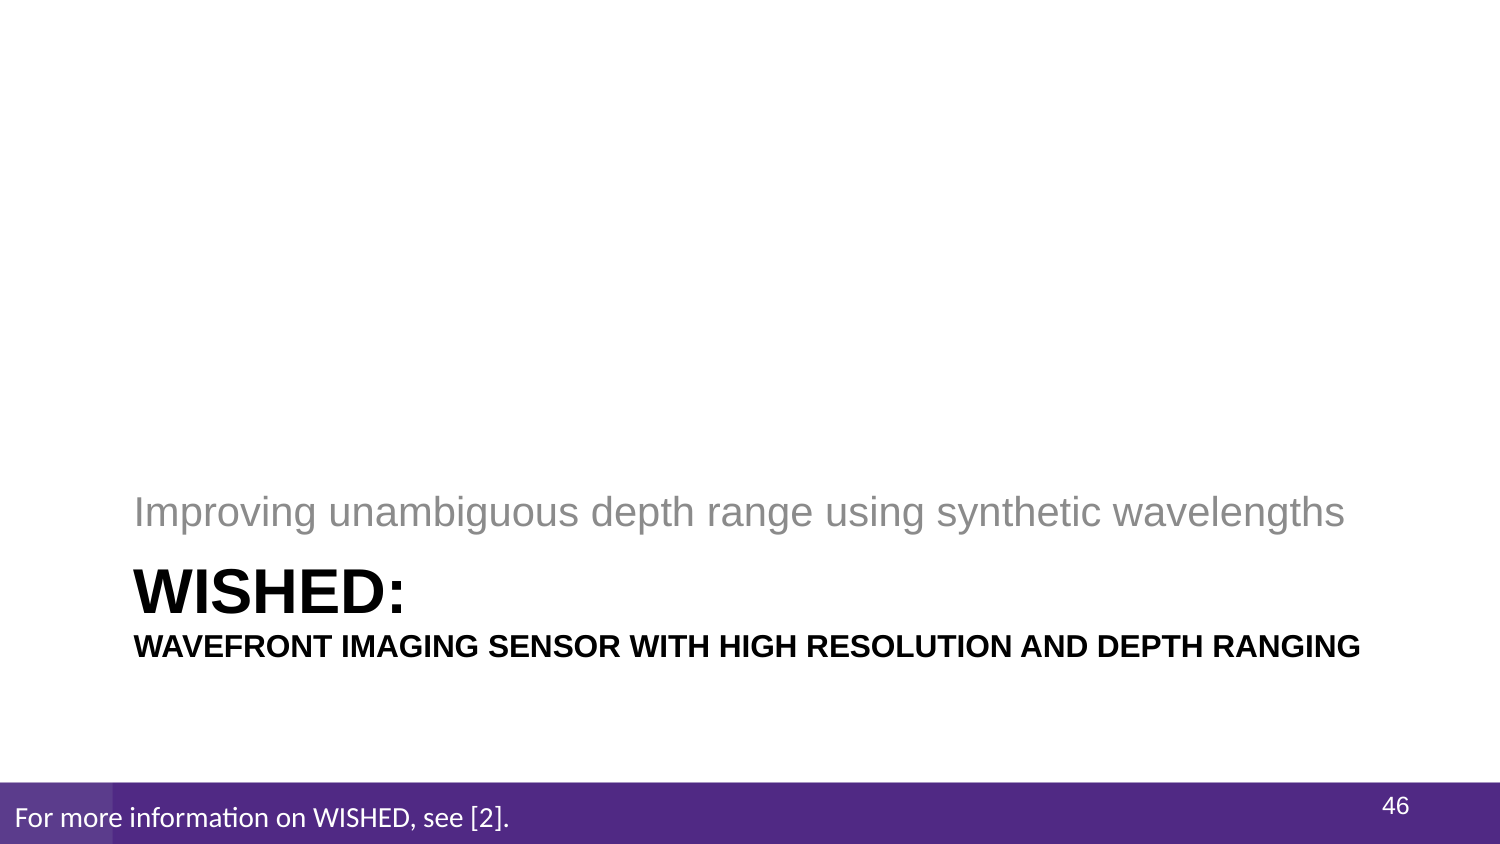

Improving unambiguous depth range using synthetic wavelengths
# WISHED: Wavefront Imaging Sensor with High Resolution AND DEPTH RANGING
46
For more information on WISHED, see [2].